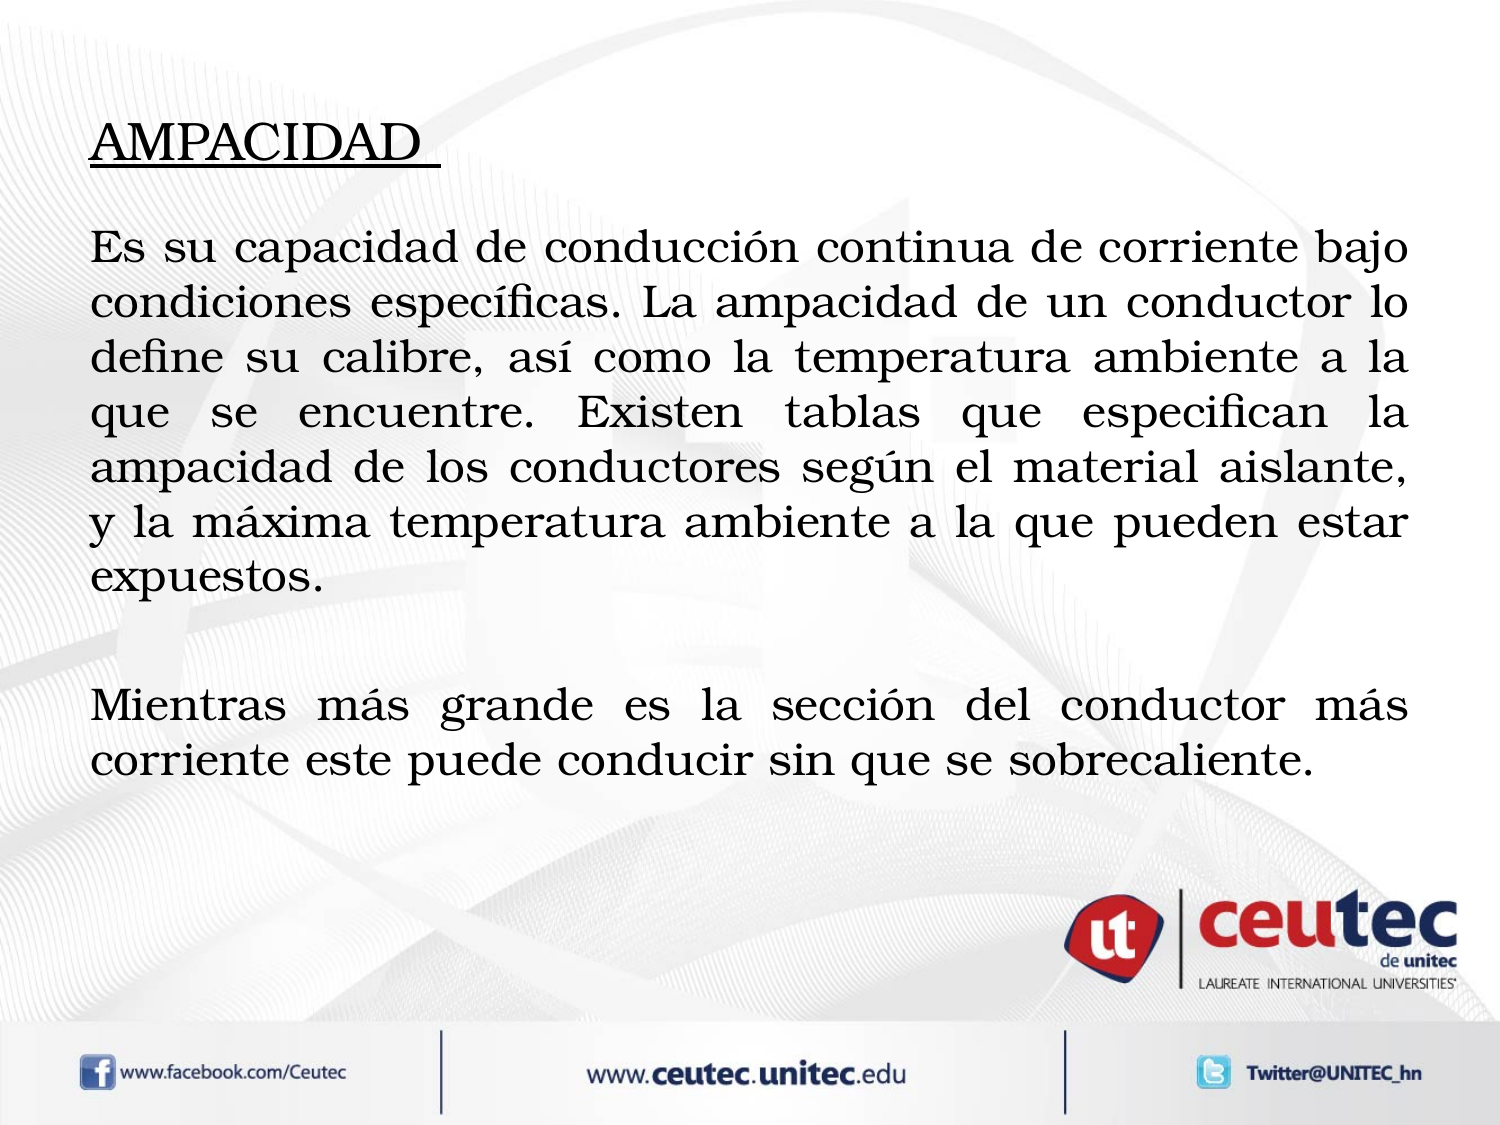

# AMPACIDAD
Es su capacidad de conducción continua de corriente bajo condiciones específicas. La ampacidad de un conductor lo define su calibre, así como la temperatura ambiente a la que se encuentre. Existen tablas que especifican la ampacidad de los conductores según el material aislante, y la máxima temperatura ambiente a la que pueden estar expuestos.

Mientras más grande es la sección del conductor más corriente este puede conducir sin que se sobrecaliente.